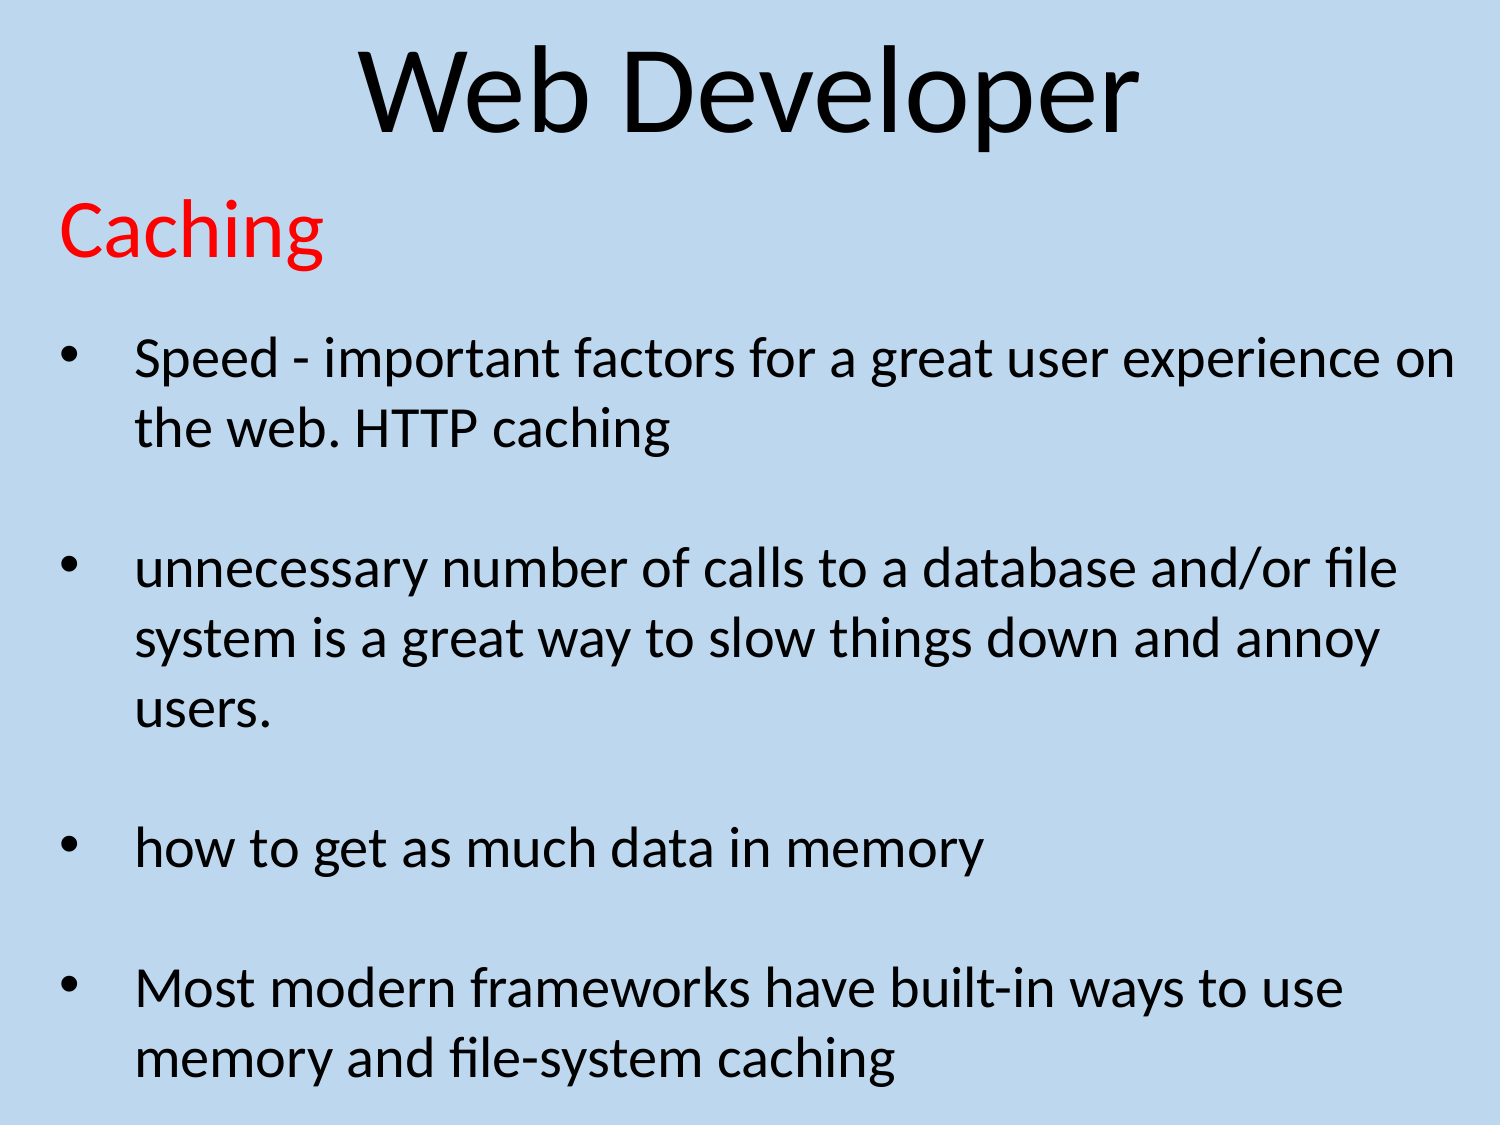

Web Developer
Caching

Speed - important factors for a great user experience on the web. HTTP caching

unnecessary number of calls to a database and/or file system is a great way to slow things down and annoy users.

how to get as much data in memory

Most modern frameworks have built-in ways to use memory and file-system caching